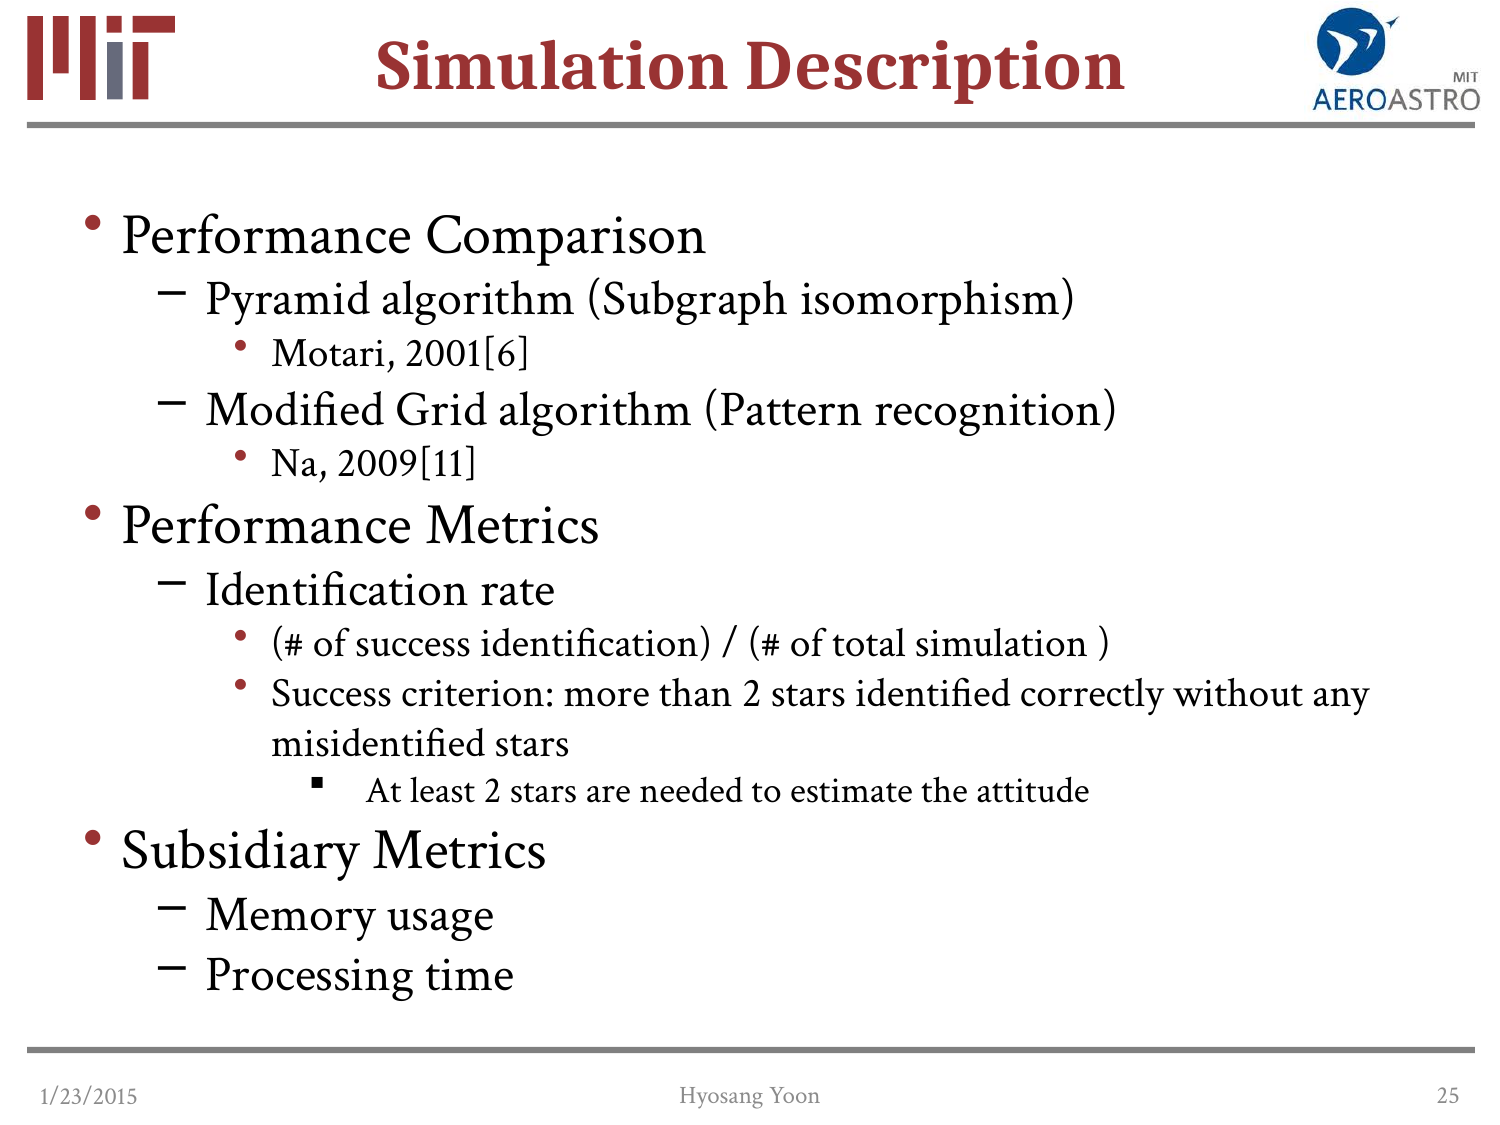

# Simulation Description
Performance Comparison
Pyramid algorithm (Subgraph isomorphism)
Motari, 2001[6]
Modified Grid algorithm (Pattern recognition)
Na, 2009[11]
Performance Metrics
Identification rate
(# of success identification) / (# of total simulation )
Success criterion: more than 2 stars identified correctly without any misidentified stars
At least 2 stars are needed to estimate the attitude
Subsidiary Metrics
Memory usage
Processing time
1/23/2015
Hyosang Yoon
25